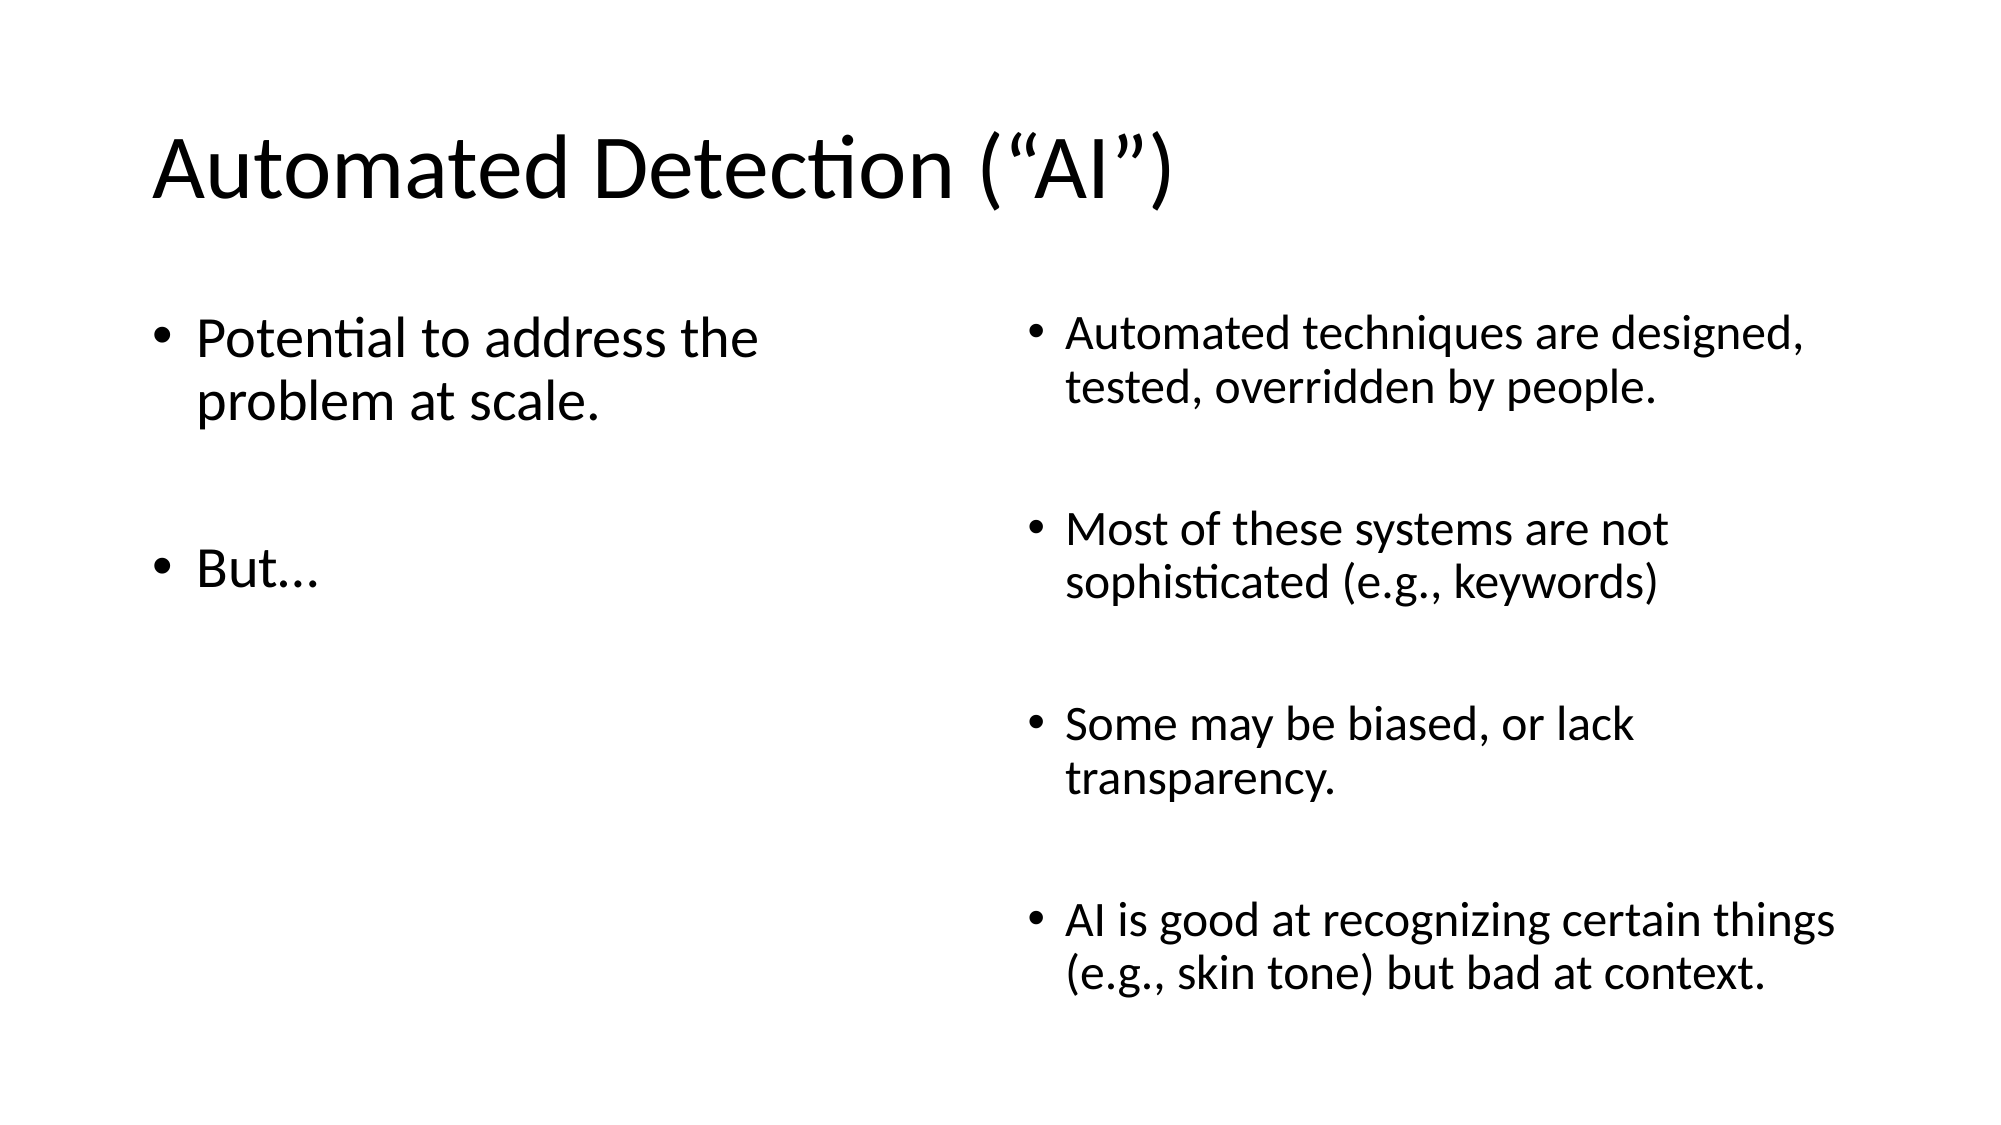

# Automated Detection (“AI”)
Potential to address the problem at scale.

But…

Automated techniques are designed, tested, overridden by people.

Most of these systems are not sophisticated (e.g., keywords)

Some may be biased, or lack transparency.

AI is good at recognizing certain things (e.g., skin tone) but bad at context.